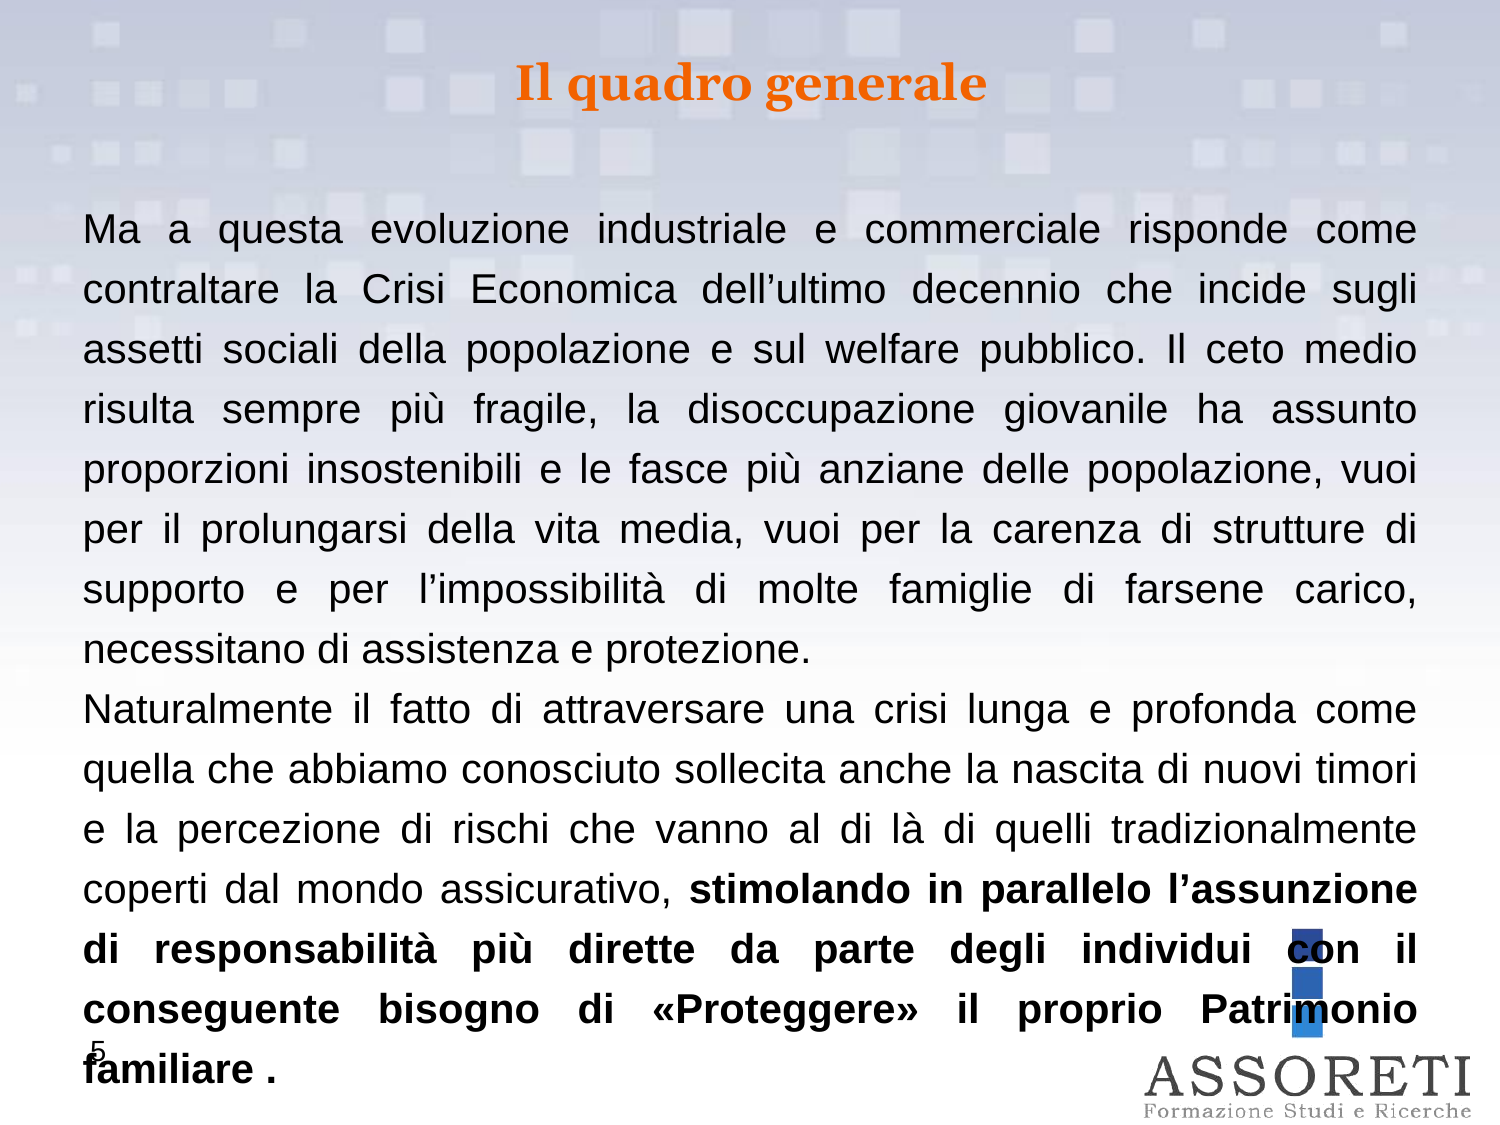

Il quadro generale
Ma a questa evoluzione industriale e commerciale risponde come contraltare la Crisi Economica dell’ultimo decennio che incide sugli assetti sociali della popolazione e sul welfare pubblico. Il ceto medio risulta sempre più fragile, la disoccupazione giovanile ha assunto proporzioni insostenibili e le fasce più anziane delle popolazione, vuoi per il prolungarsi della vita media, vuoi per la carenza di strutture di supporto e per l’impossibilità di molte famiglie di farsene carico, necessitano di assistenza e protezione.
Naturalmente il fatto di attraversare una crisi lunga e profonda come quella che abbiamo conosciuto sollecita anche la nascita di nuovi timori e la percezione di rischi che vanno al di là di quelli tradizionalmente coperti dal mondo assicurativo, stimolando in parallelo l’assunzione di responsabilità più dirette da parte degli individui con il conseguente bisogno di «Proteggere» il proprio Patrimonio familiare .
5